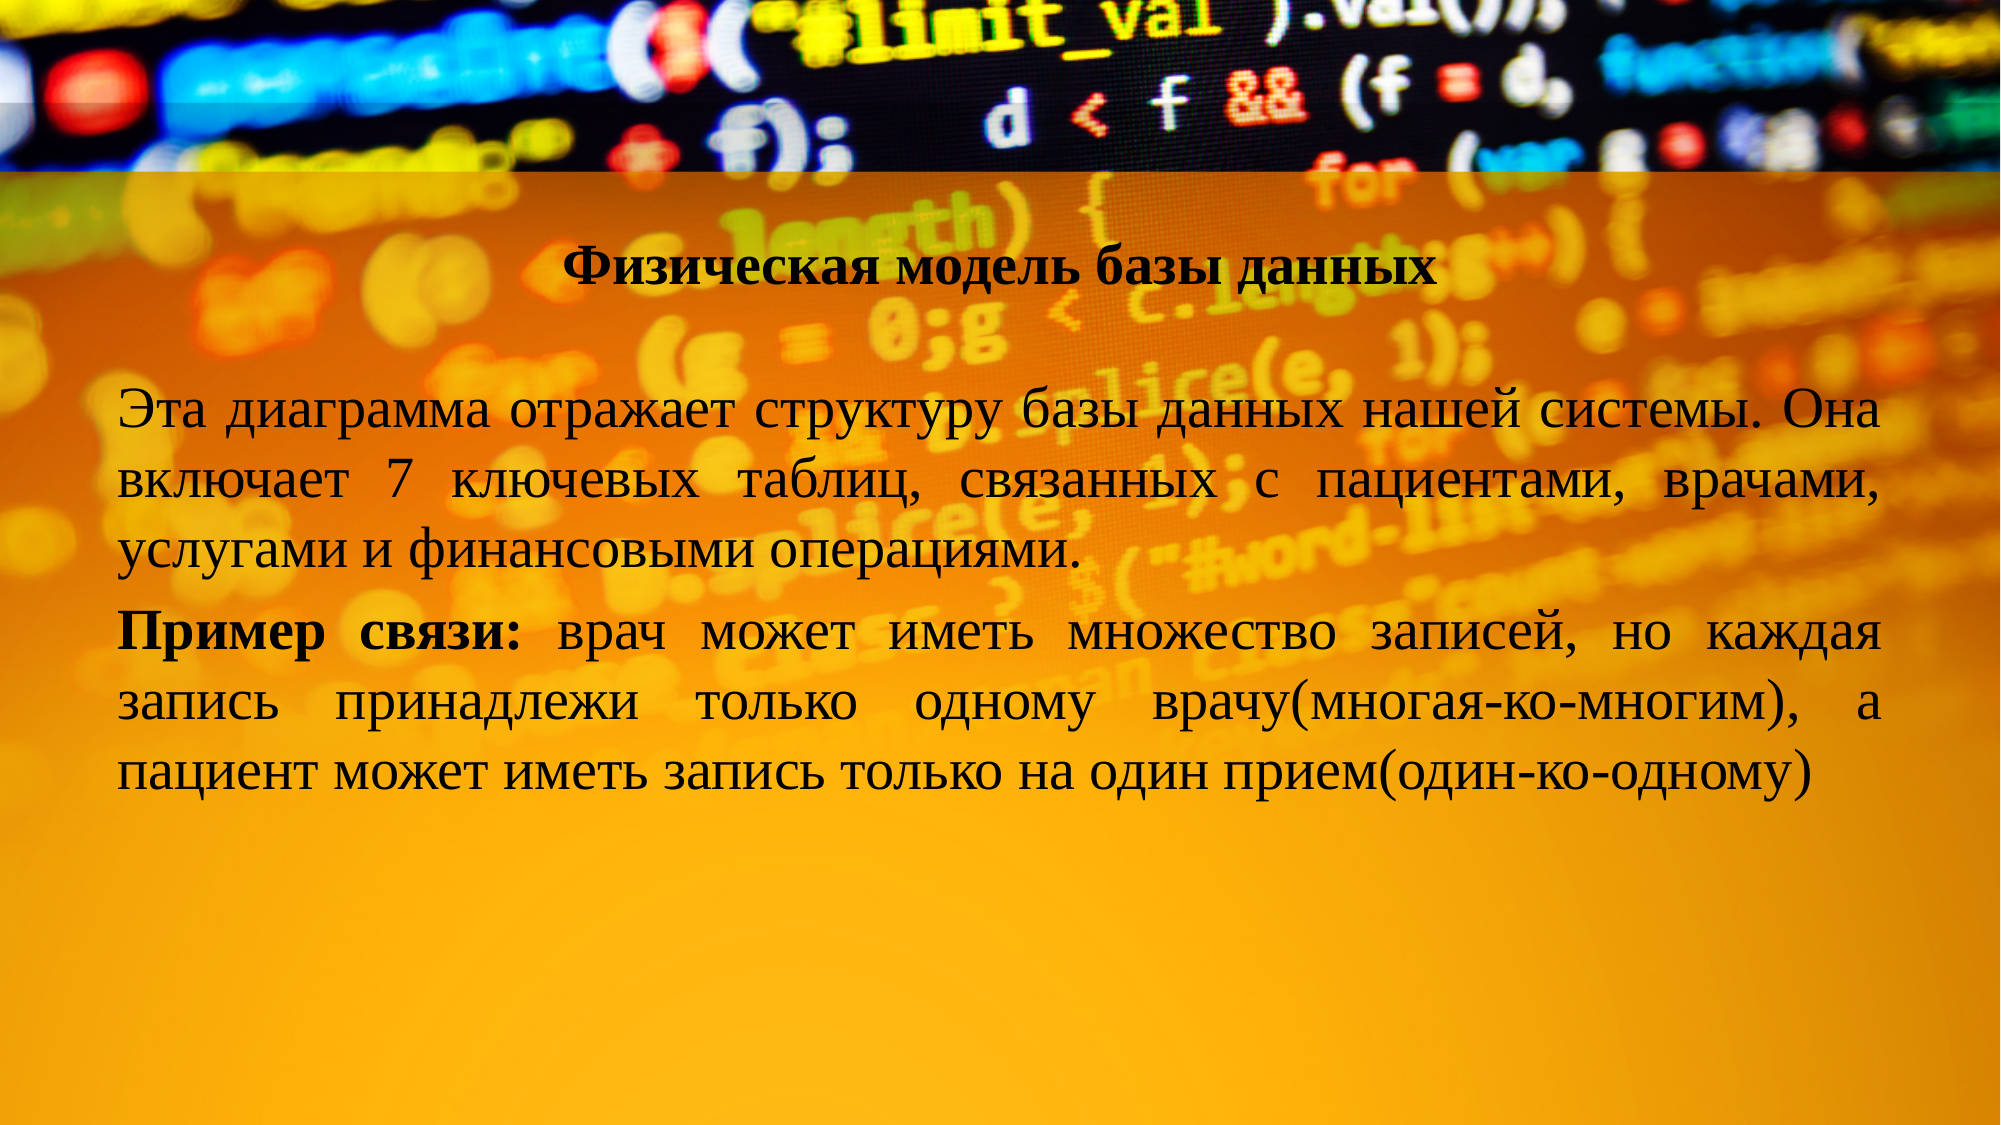

# Физическая модель базы данных
Эта диаграмма отражает структуру базы данных нашей системы. Она включает 7 ключевых таблиц, связанных с пациентами, врачами, услугами и финансовыми операциями.
Пример связи: врач может иметь множество записей, но каждая запись принадлежи только одному врачу(многая-ко-многим), а пациент может иметь запись только на один прием(один-ко-одному)